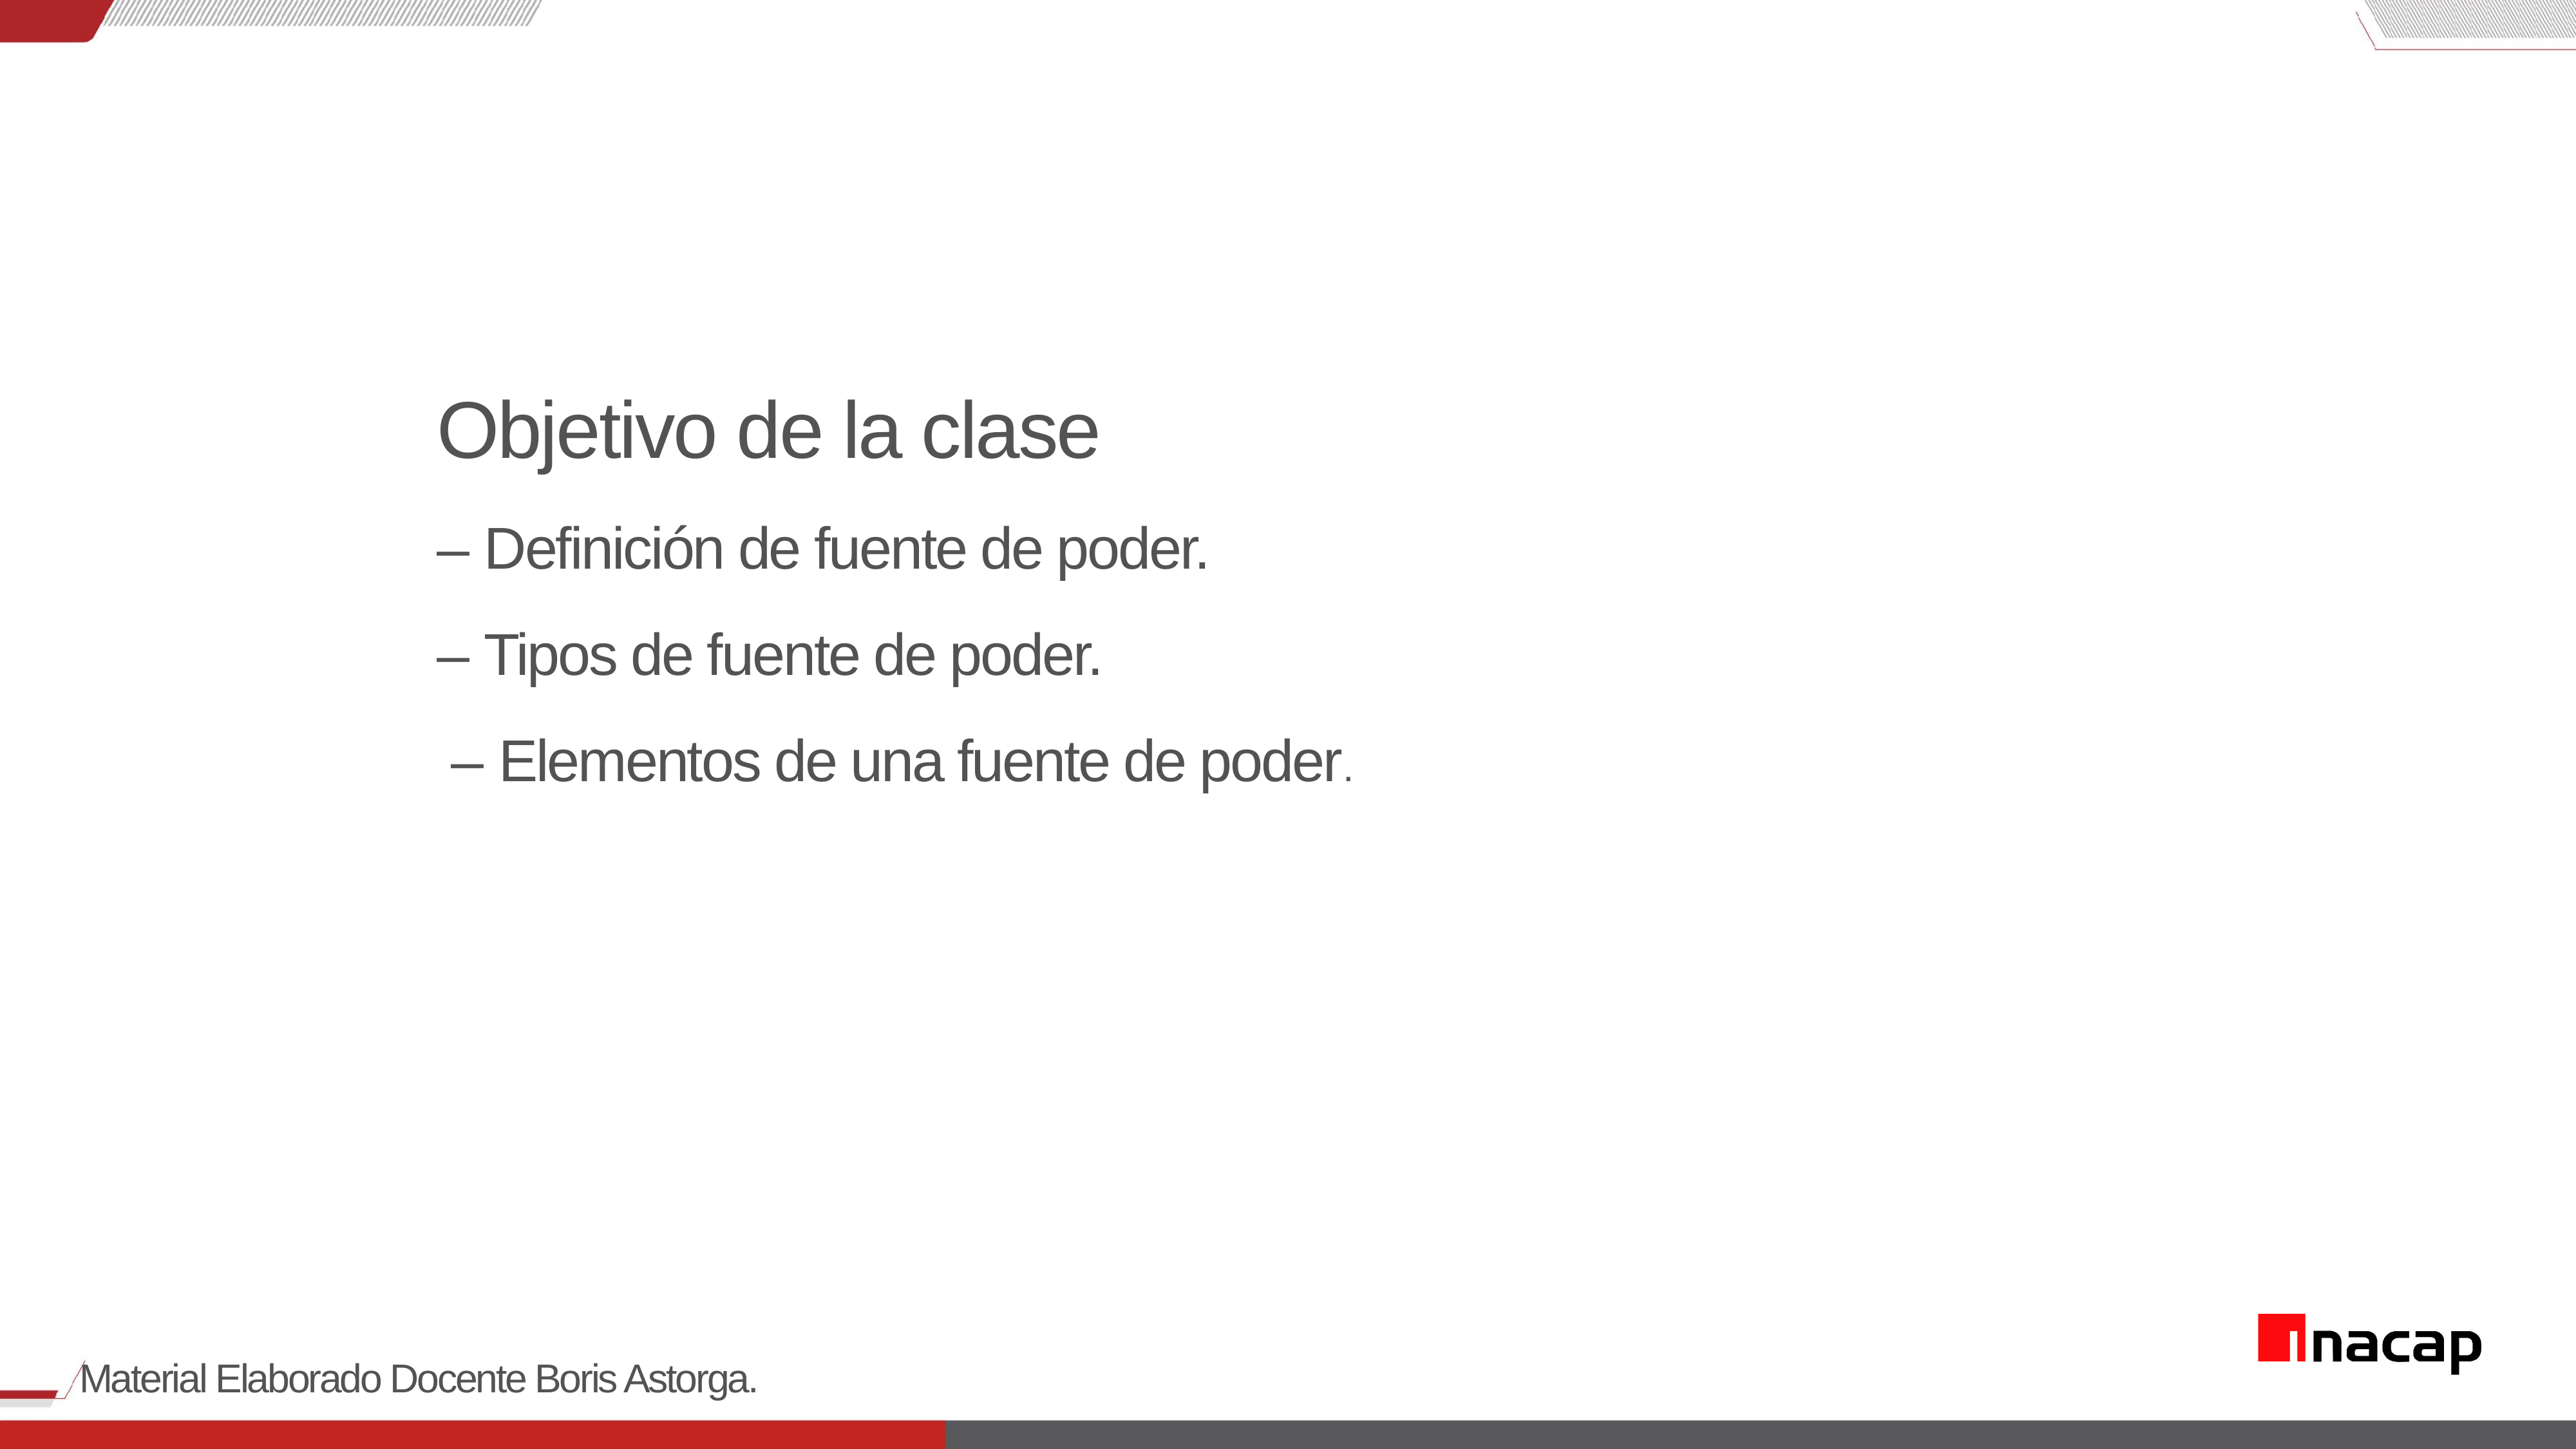

Objetivo de la clase
– Definición de fuente de poder.
– Tipos de fuente de poder.
 – Elementos de una fuente de poder.
Material Elaborado Docente Boris Astorga.